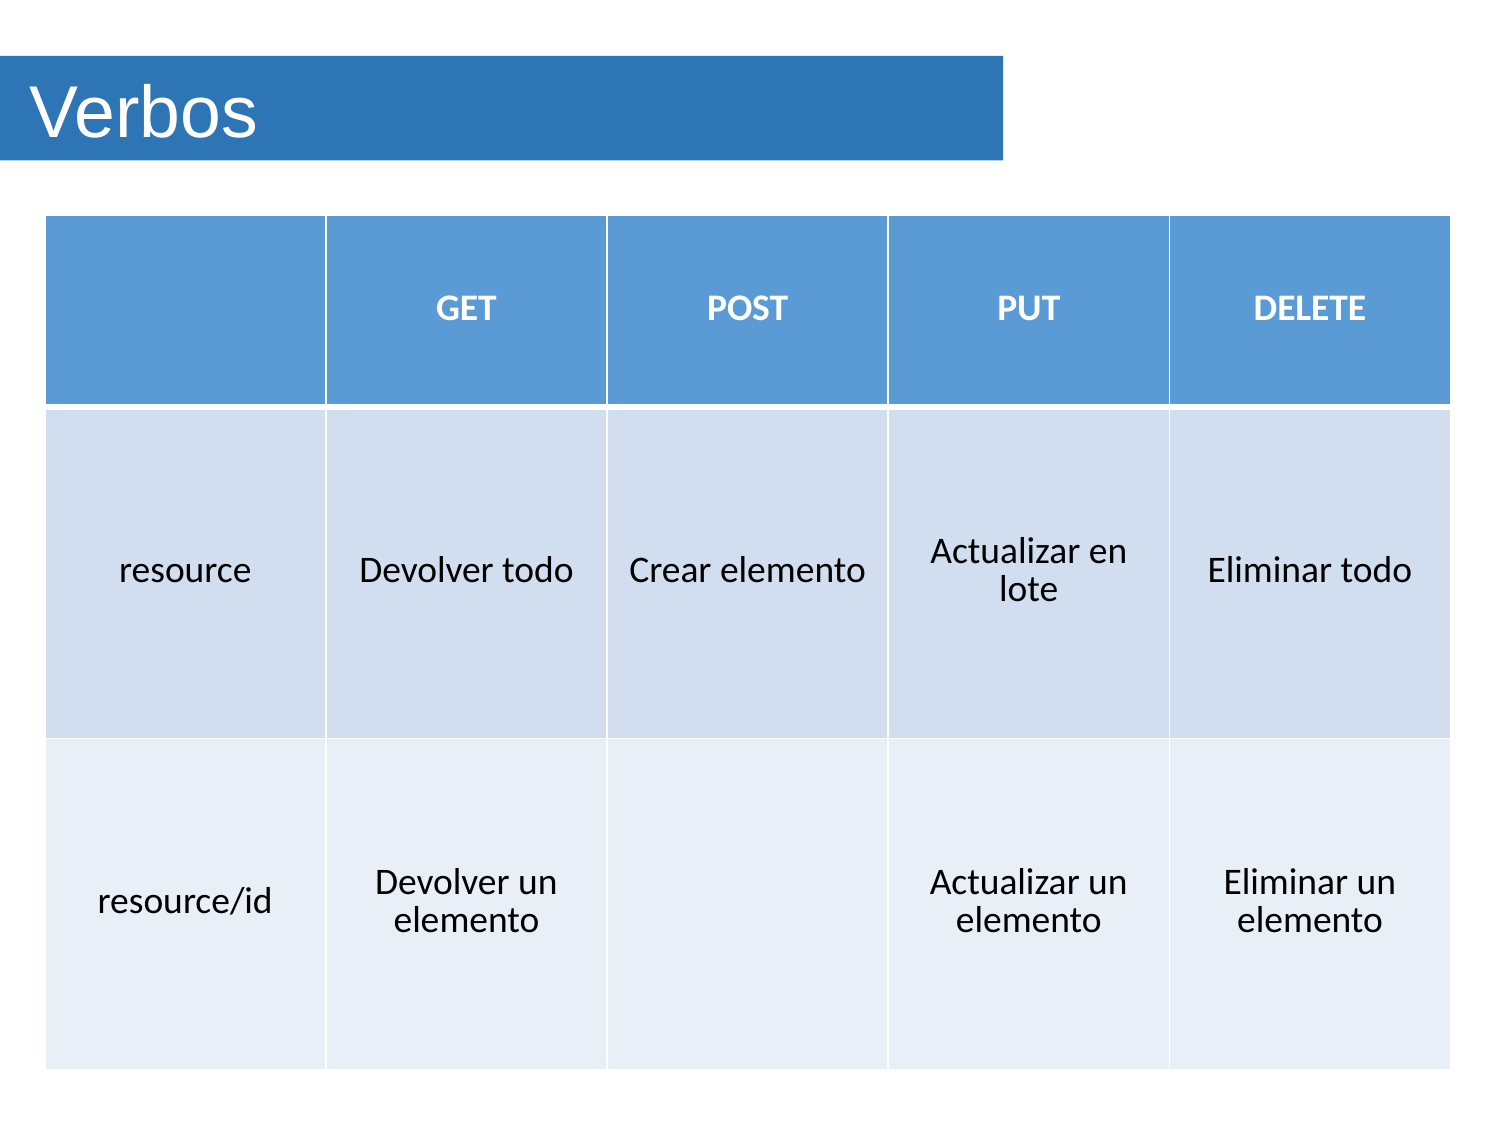

# Verbos
|  | GET | POST | PUT | DELETE |
| --- | --- | --- | --- | --- |
| resource | Devolver todo | Crear elemento | Actualizar en lote | Eliminar todo |
| resource/id | Devolver un elemento |  | Actualizar un elemento | Eliminar un elemento |